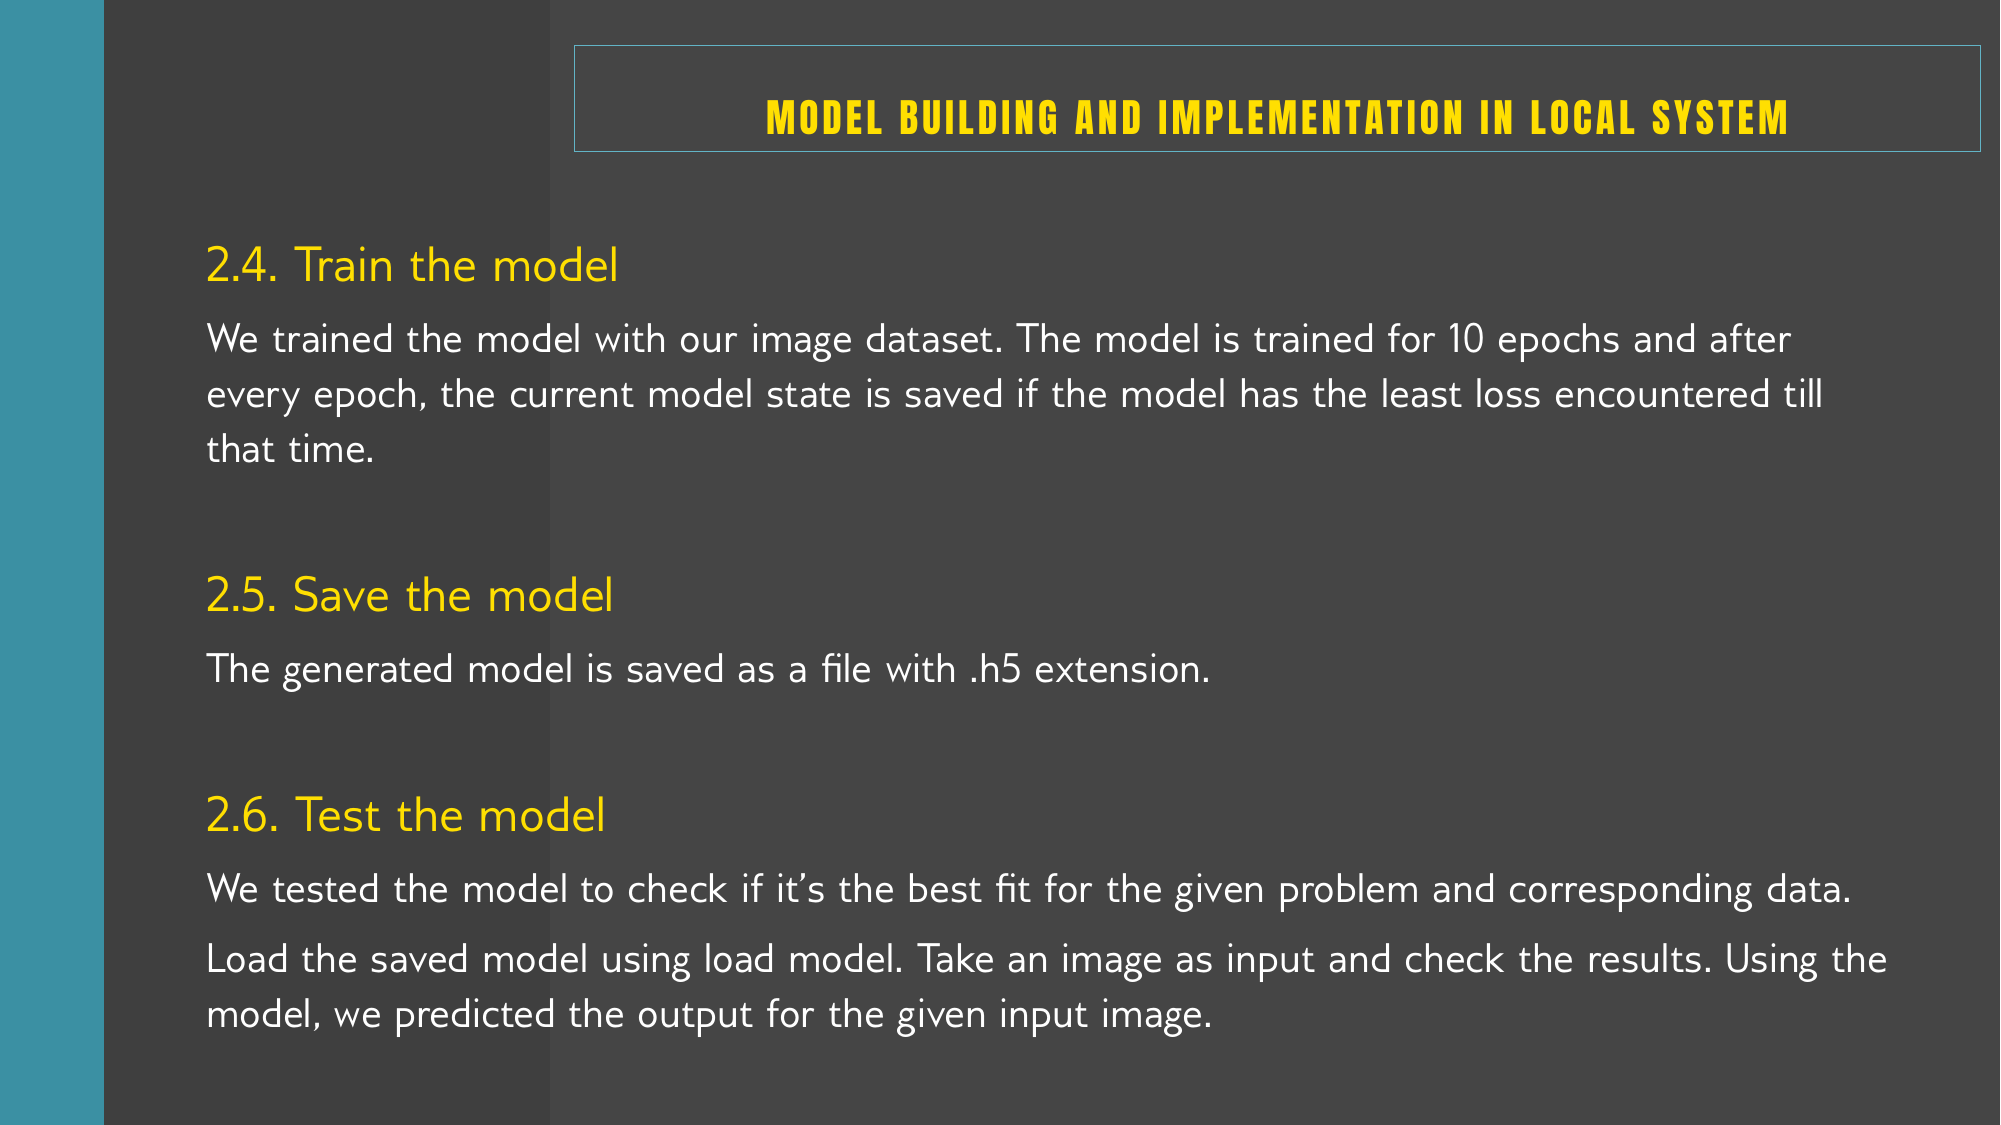

MODEL BUILDING AND IMPLEMENTATION IN LOCAL SYSTEM

2.4. Train the model
We trained the model with our image dataset. The model is trained for 10 epochs and after every epoch, the current model state is saved if the model has the least loss encountered till that time.

2.5. Save the model
The generated model is saved as a file with .h5 extension.

2.6. Test the model
We tested the model to check if it’s the best fit for the given problem and corresponding data.
Load the saved model using load model. Take an image as input and check the results. Using the model, we predicted the output for the given input image.